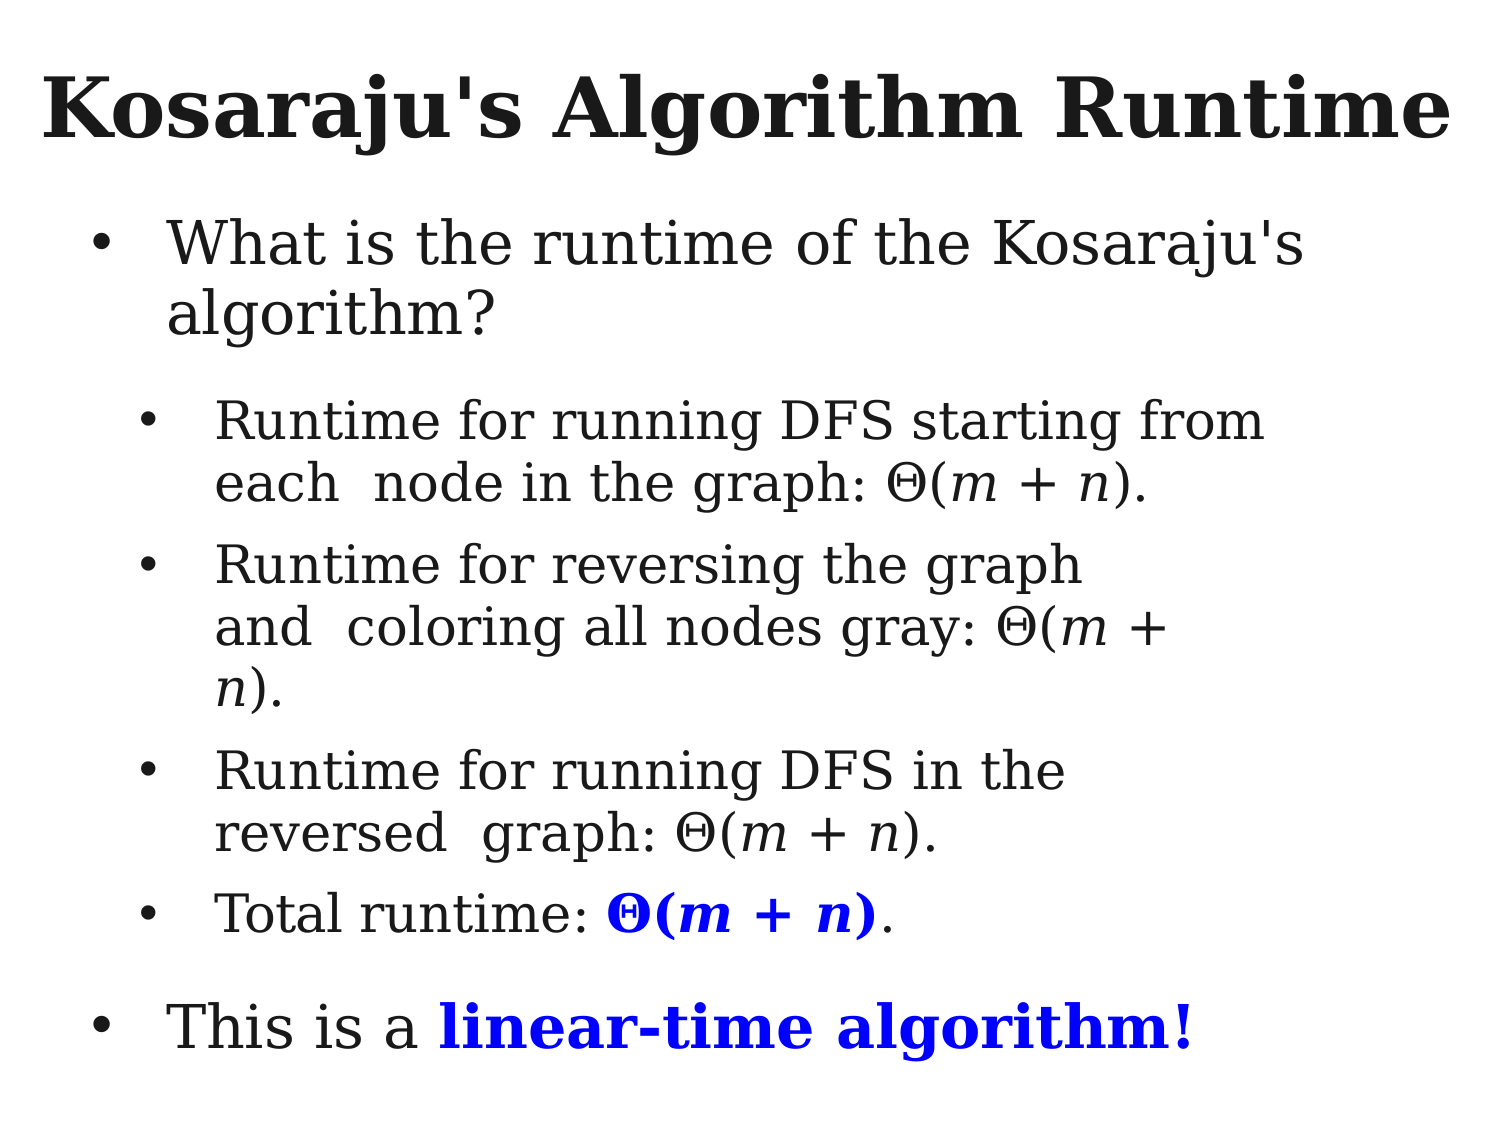

# Kosaraju's Algorithm Runtime
What is the runtime of the Kosaraju's  algorithm?
Runtime for running DFS starting from each  node in the graph: Θ(m + n).
Runtime for reversing the graph and  coloring all nodes gray: Θ(m + n).
Runtime for running DFS in the reversed  graph: Θ(m + n).
Total runtime: Θ(m + n).
This is a linear-time algorithm!